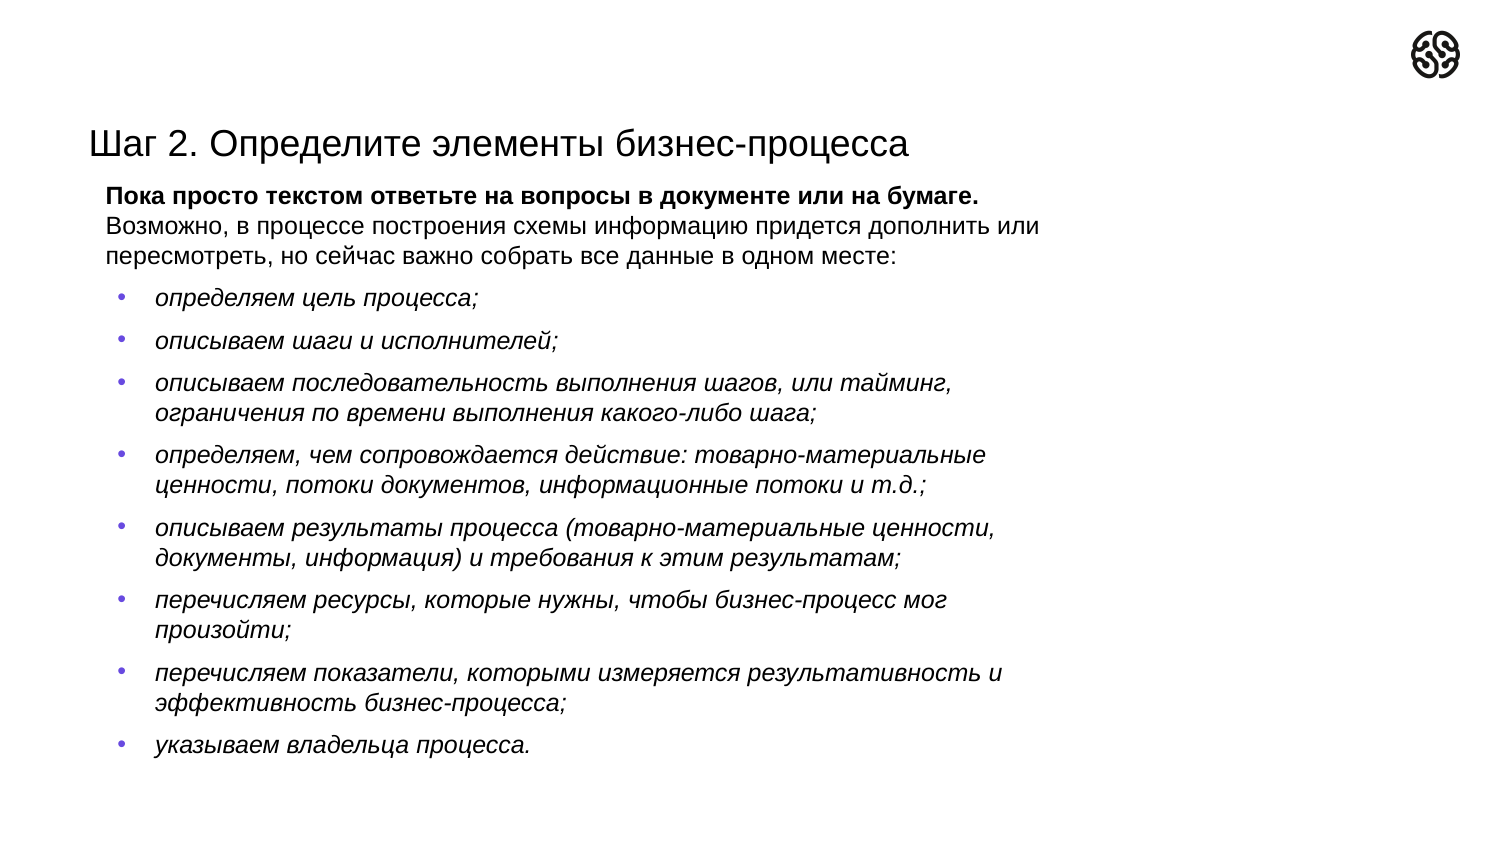

Шаг 2. Определите элементы бизнес-процесса
Пока просто текстом ответьте на вопросы в документе или на бумаге. Возможно, в процессе построения схемы информацию придется дополнить или пересмотреть, но сейчас важно собрать все данные в одном месте:
определяем цель процесса;
описываем шаги и исполнителей;
описываем последовательность выполнения шагов, или тайминг, ограничения по времени выполнения какого-либо шага;
определяем, чем сопровождается действие: товарно-материальные ценности, потоки документов, информационные потоки и т.д.;
описываем результаты процесса (товарно-материальные ценности, документы, информация) и требования к этим результатам;
перечисляем ресурсы, которые нужны, чтобы бизнес-процесс мог произойти;
перечисляем показатели, которыми измеряется результативность и эффективность бизнес-процесса;
указываем владельца процесса.